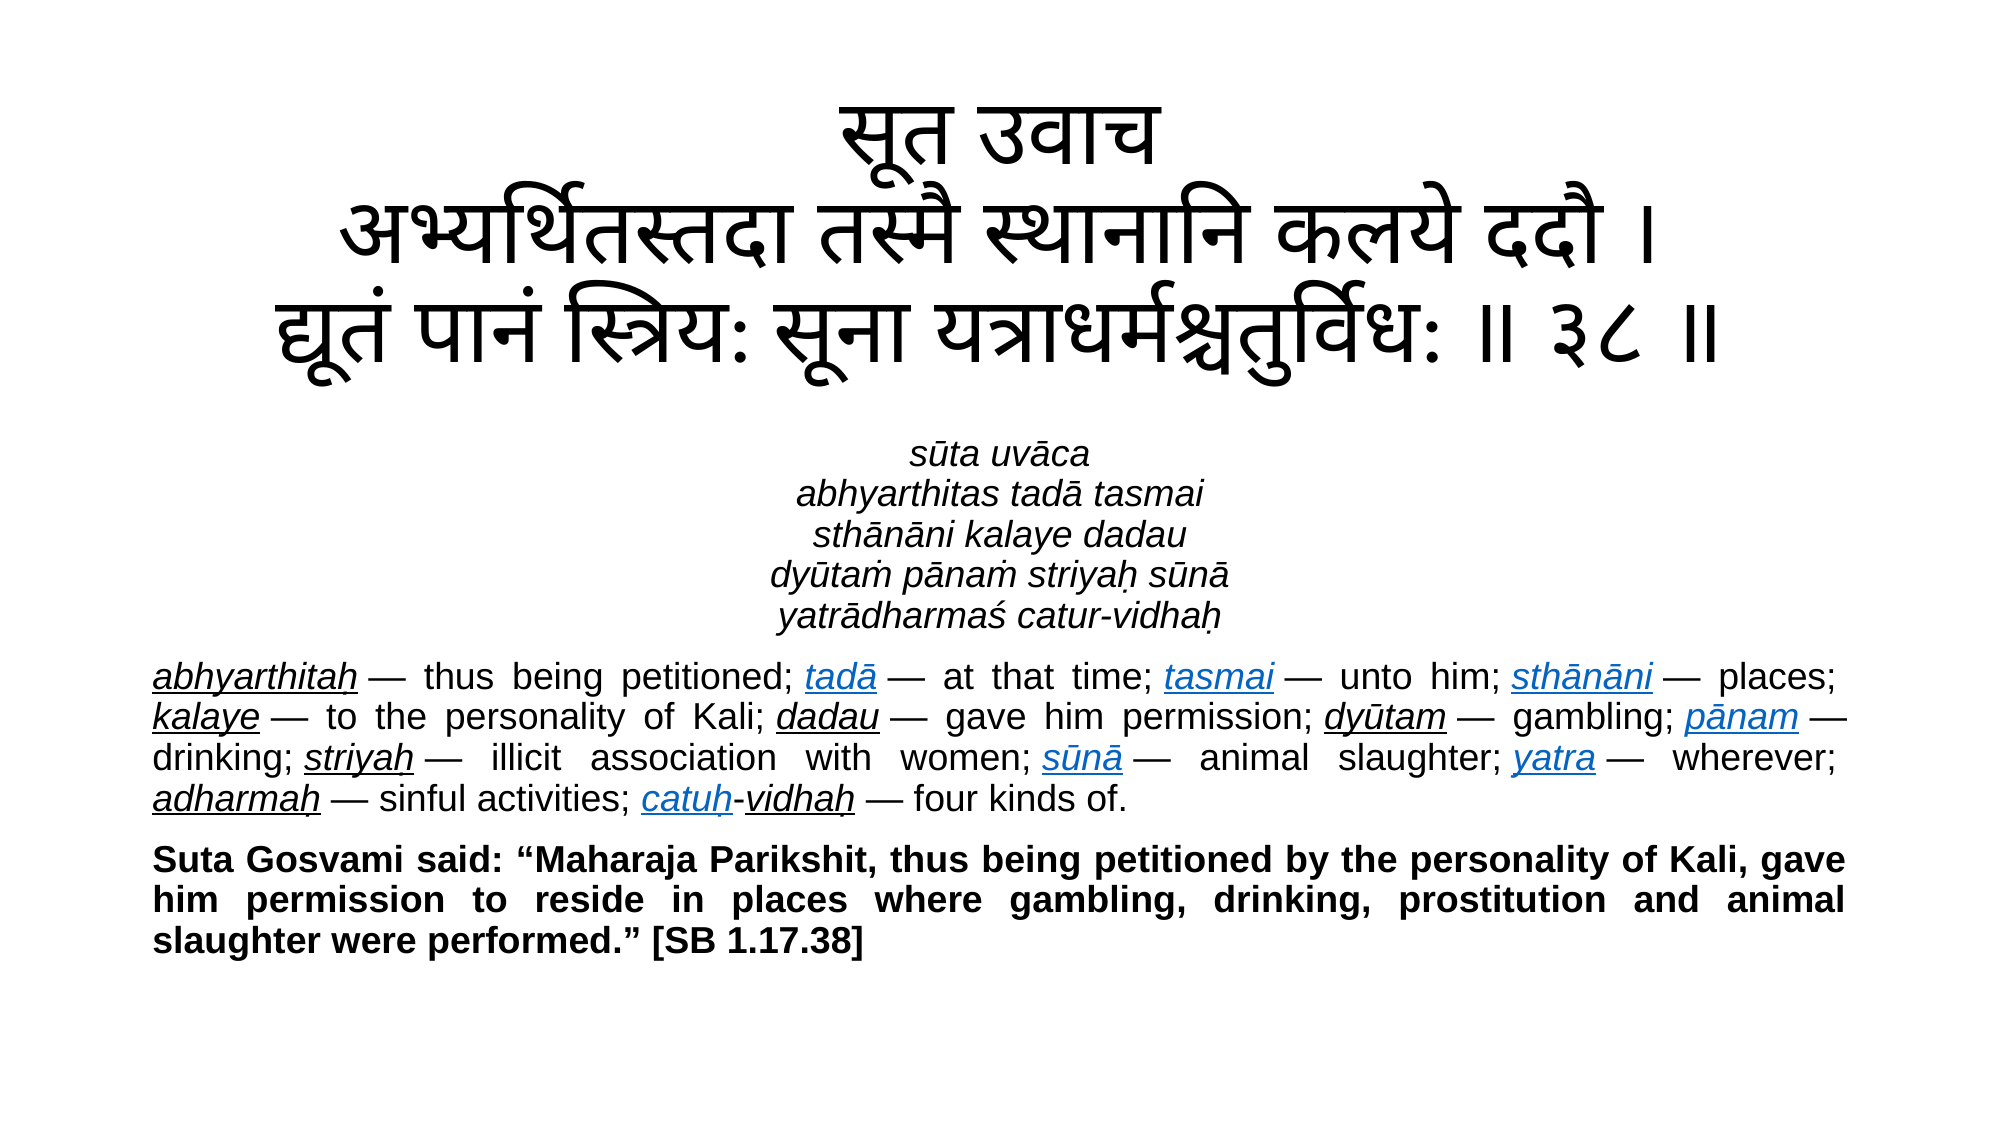

# सूत उवाच अभ्यर्थितस्तदा तस्मै स्थानानि कलये ददौ । द्यूतं पानं स्त्रिय: सूना यत्राधर्मश्चतुर्विध: ॥ ३८ ॥

sūta uvāca
abhyarthitas tadā tasmai
sthānāni kalaye dadau
dyūtaṁ pānaṁ striyaḥ sūnā
yatrādharmaś catur-vidhaḥ
abhyarthitaḥ — thus being petitioned; tadā — at that time; tasmai — unto him; sthānāni — places; kalaye — to the personality of Kali; dadau — gave him permission; dyūtam — gambling; pānam — drinking; striyaḥ — illicit association with women; sūnā — animal slaughter; yatra — wherever; adharmaḥ — sinful activities; catuḥ-vidhaḥ — four kinds of.
Suta Gosvami said: “Maharaja Parikshit, thus being petitioned by the personality of Kali, gave him permission to reside in places where gambling, drinking, prostitution and animal slaughter were performed.” [SB 1.17.38]